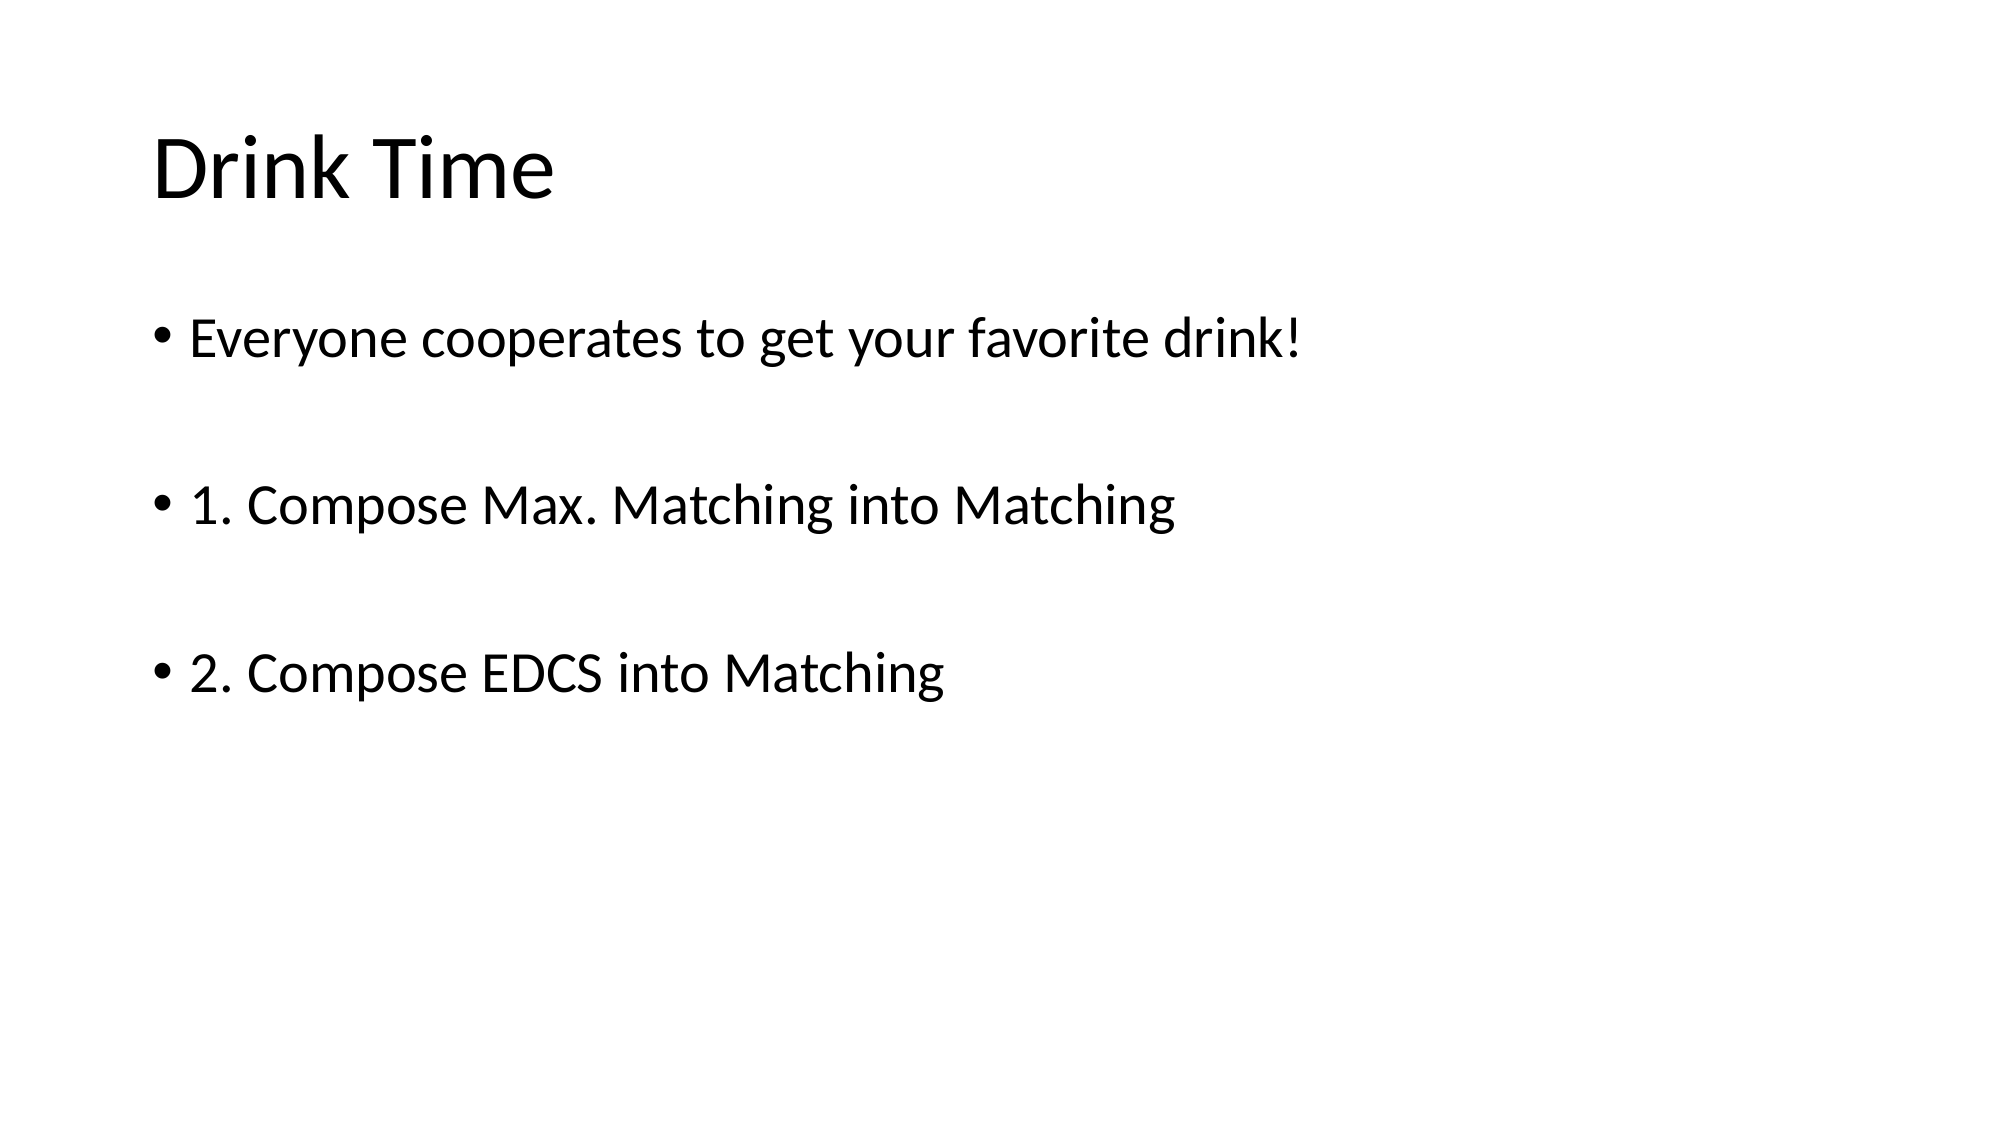

# Drink Time
Everyone cooperates to get your favorite drink!

1. Compose Max. Matching into Matching

2. Compose EDCS into Matching